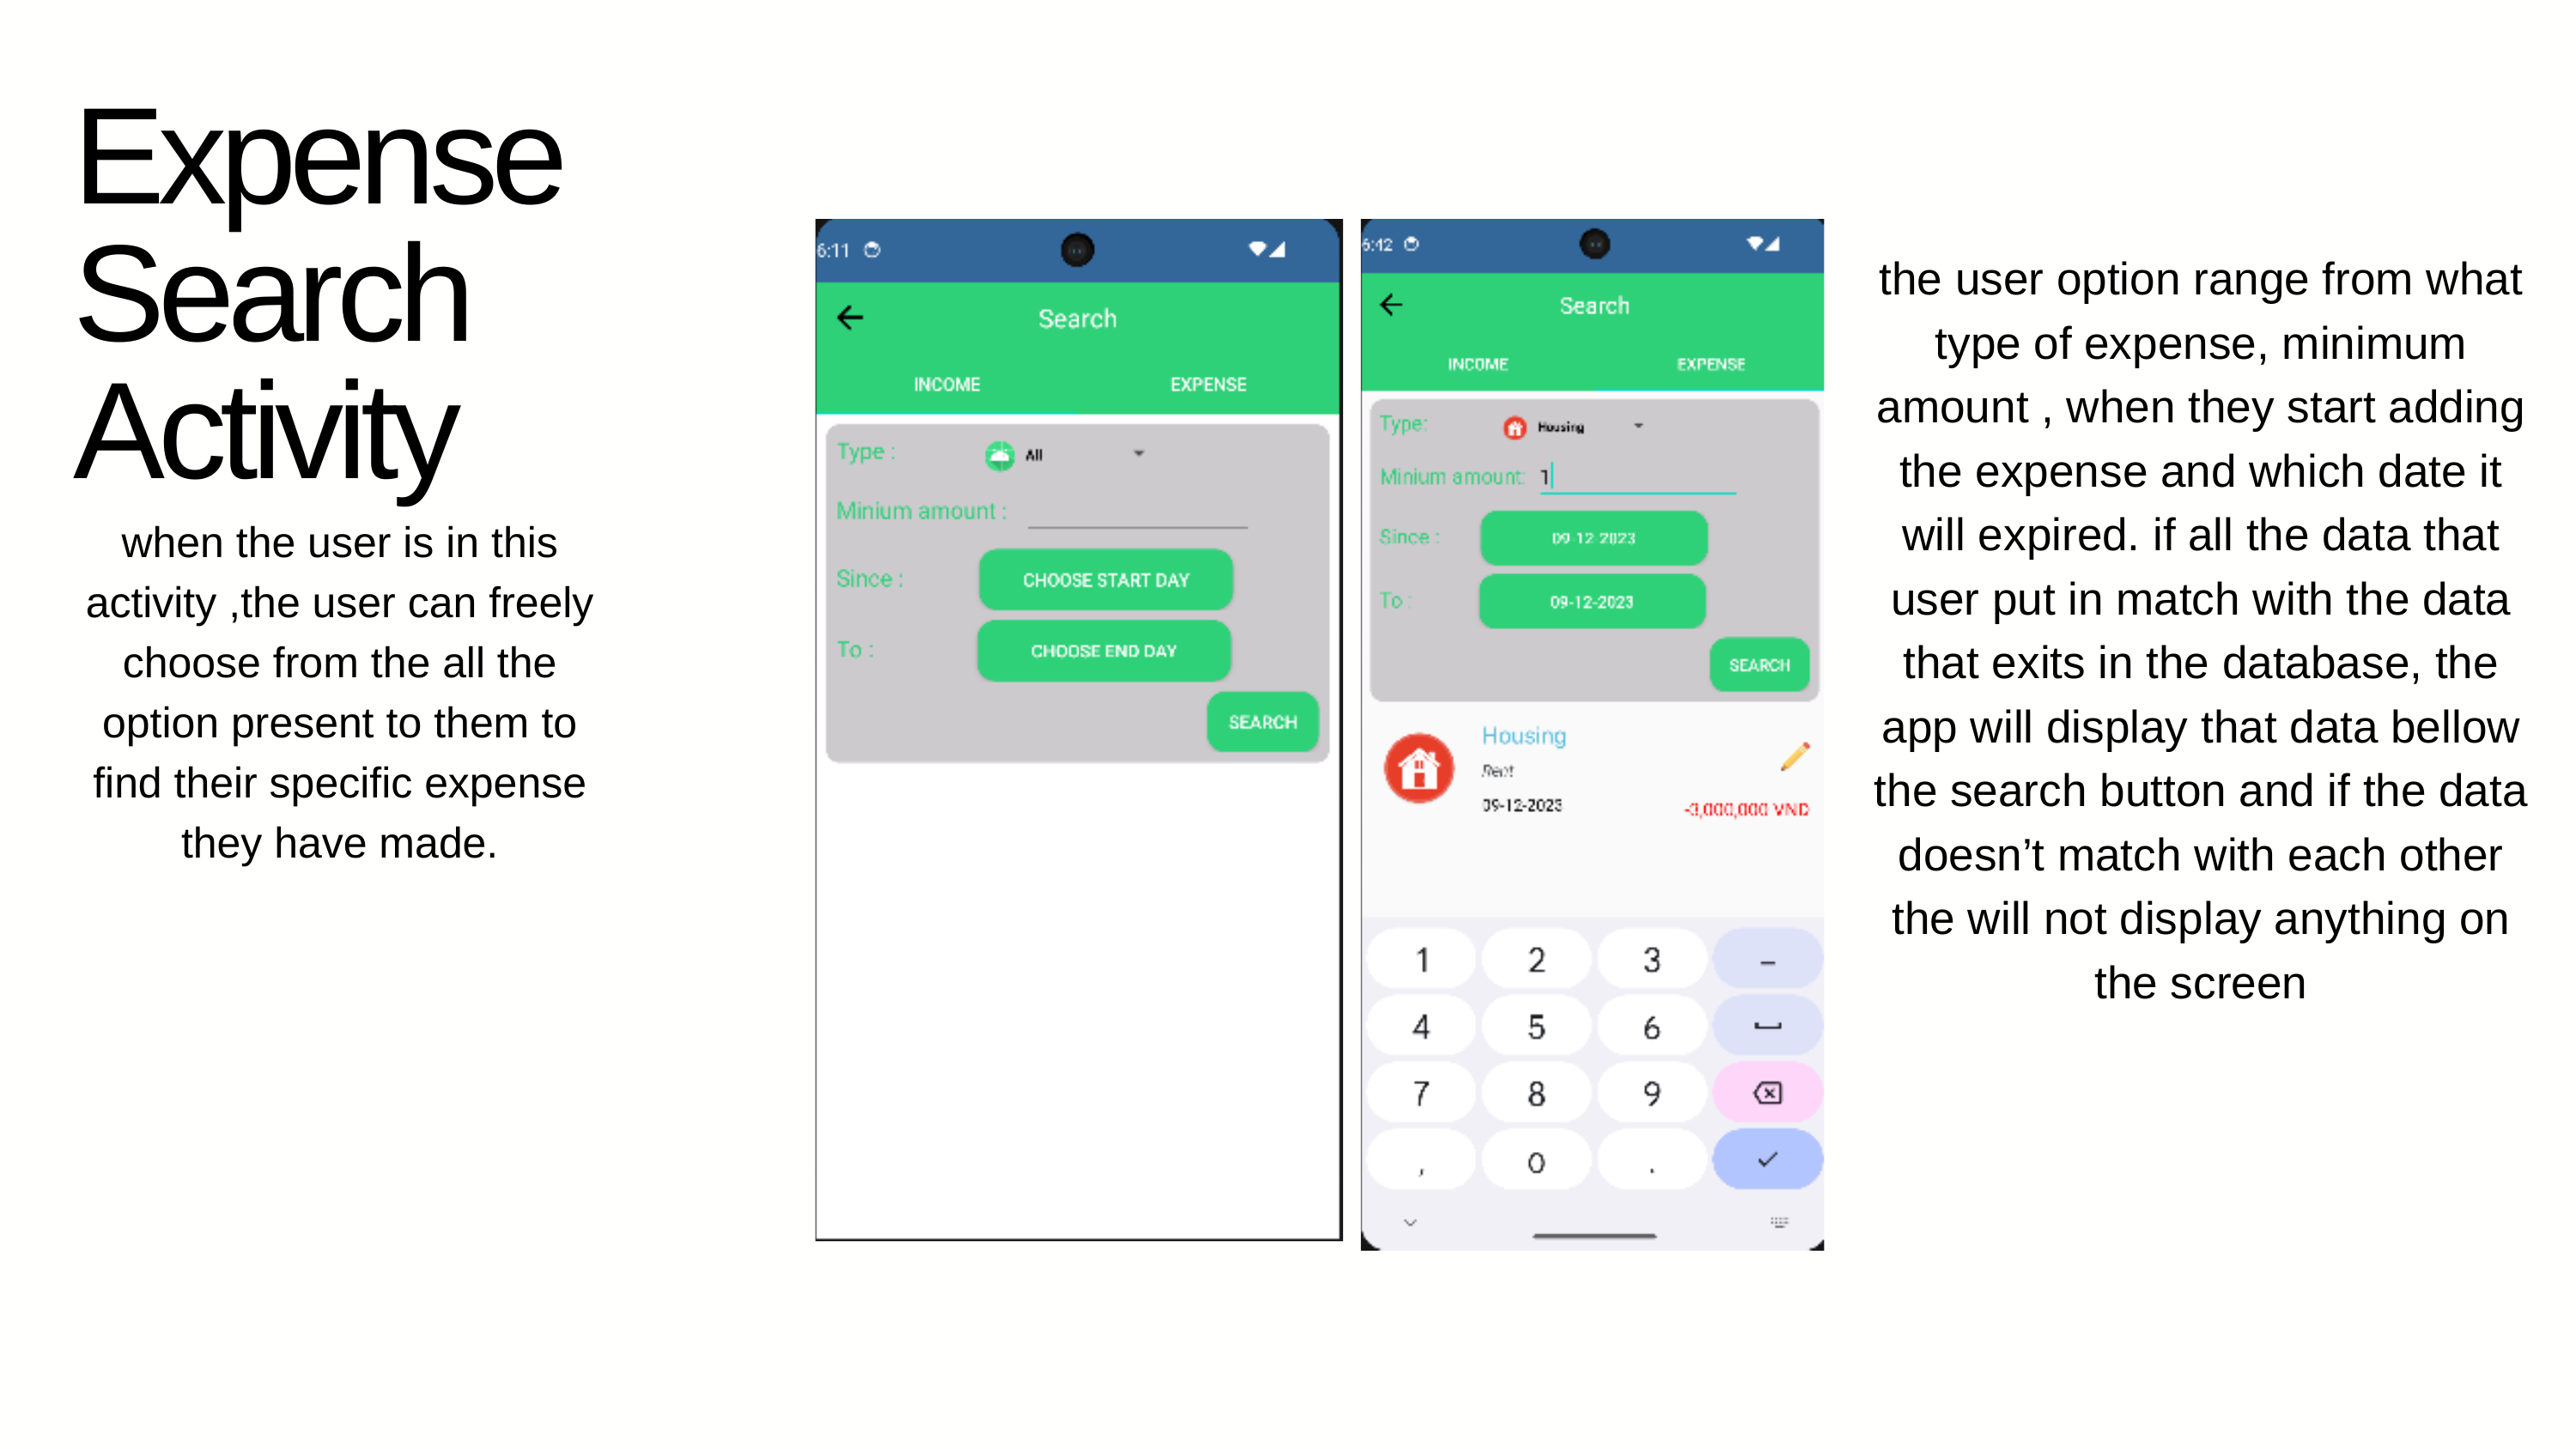

Expense Search Activity

the user option range from what type of expense, minimum amount , when they start adding the expense and which date it will expired. if all the data that user put in match with the data that exits in the database, the app will display that data bellow the search button and if the data doesn’t match with each other the will not display anything on the screen
when the user is in this activity ,the user can freely choose from the all the option present to them to find their specific expense they have made.